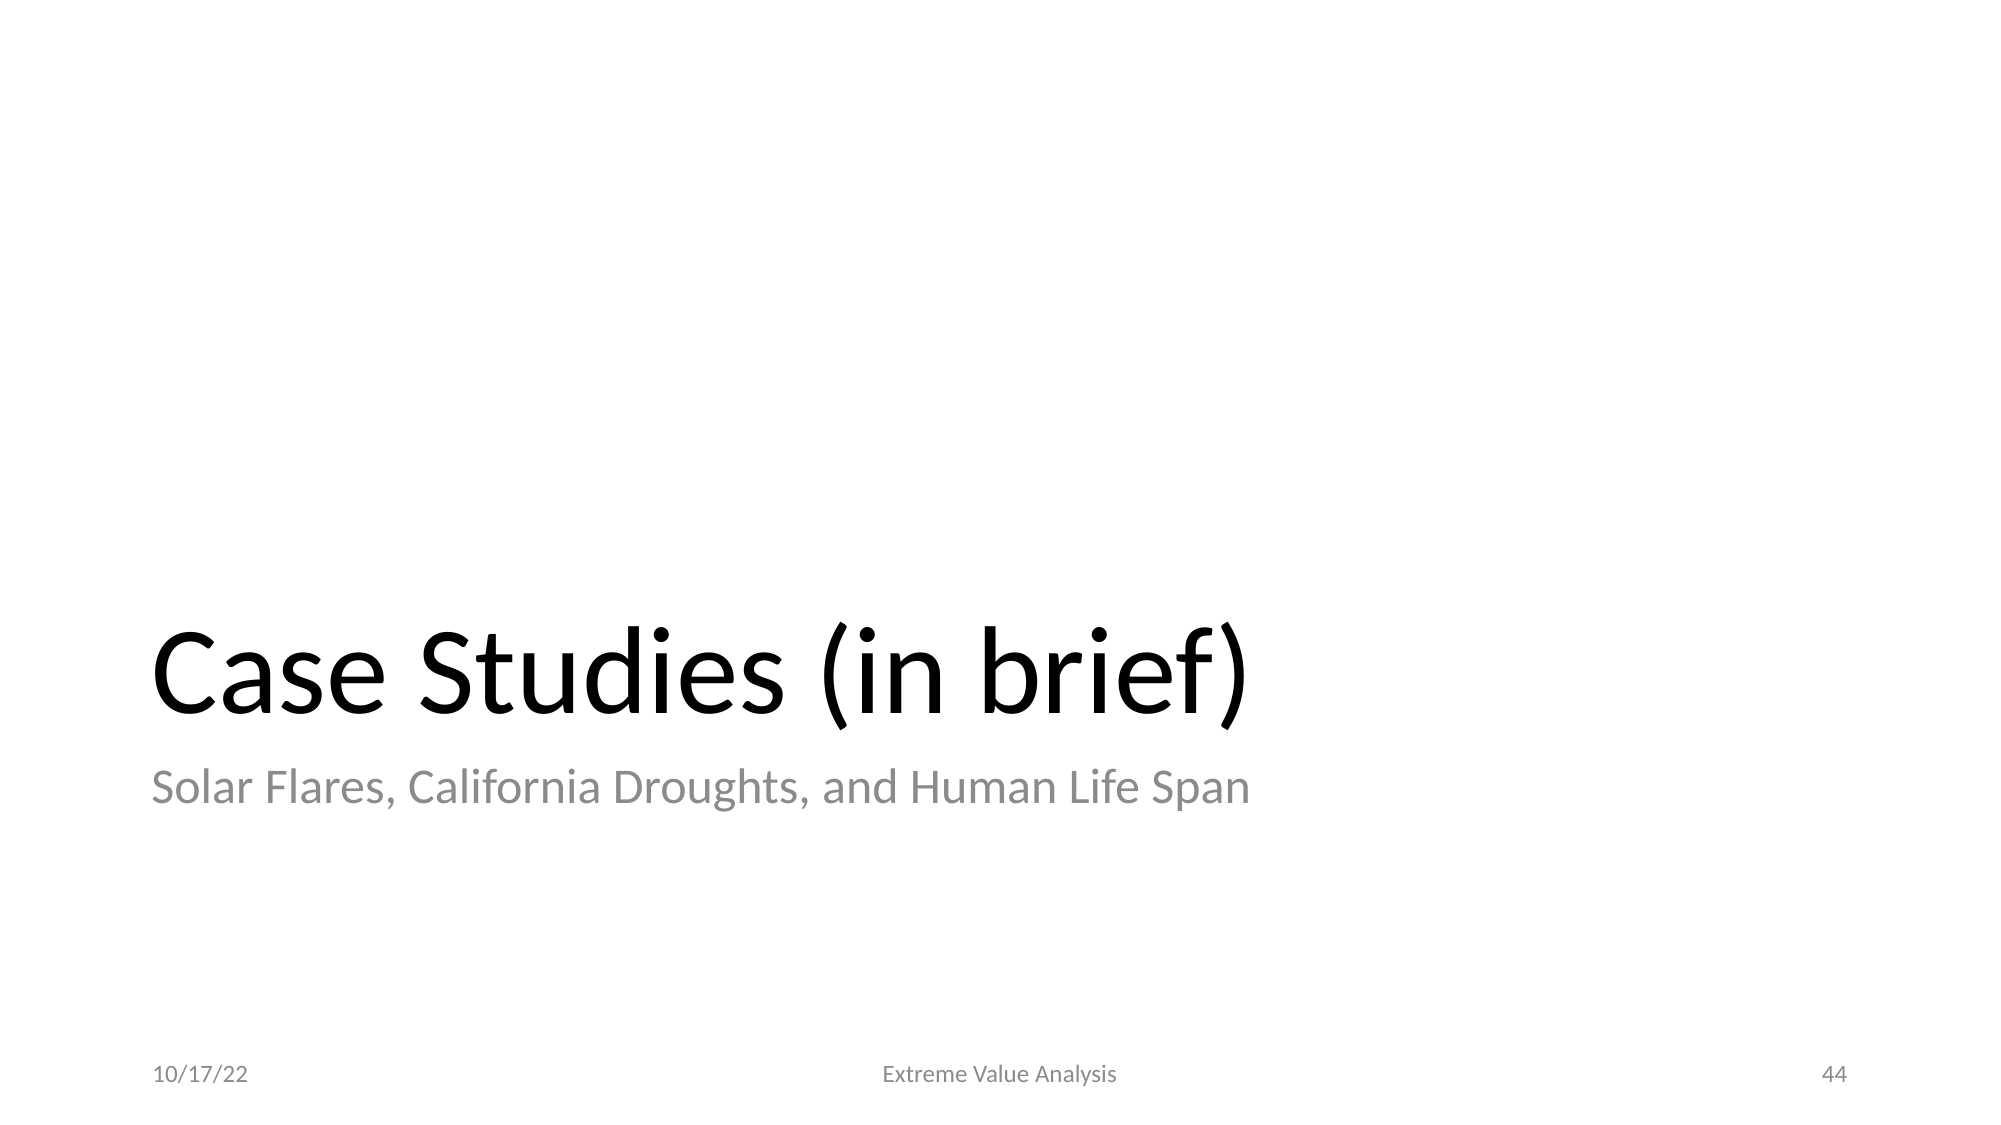

# Case Studies (in brief)
Solar Flares, California Droughts, and Human Life Span
10/17/22
Extreme Value Analysis
44